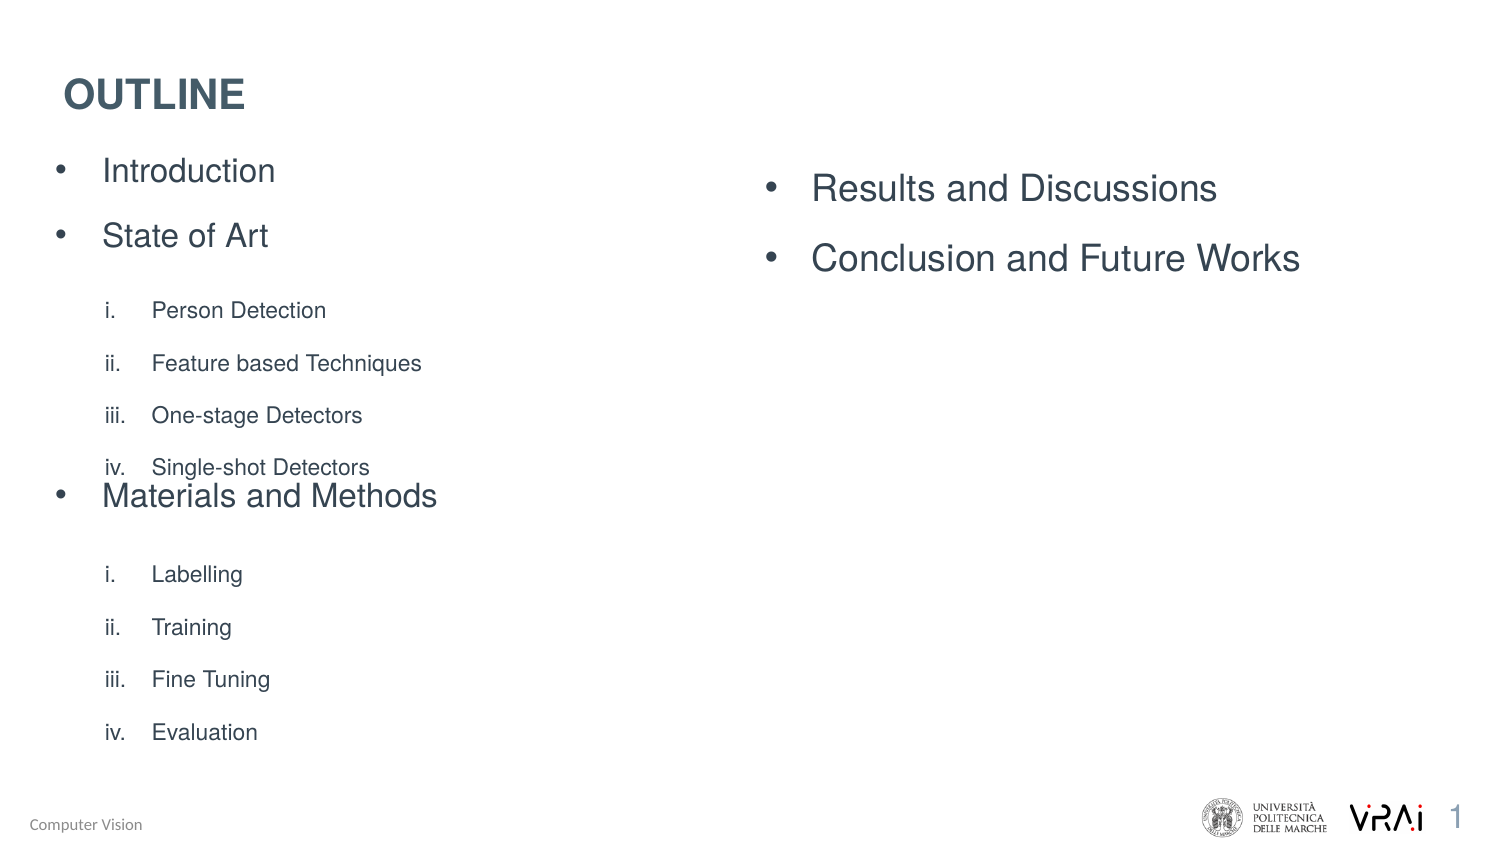

OUTLINE
Introduction
State of Art

Materials and Methods
Results and Discussions
Conclusion and Future Works
Person Detection
Feature based Techniques
One-stage Detectors
Single-shot Detectors
Labelling
Training
Fine Tuning
Evaluation
1